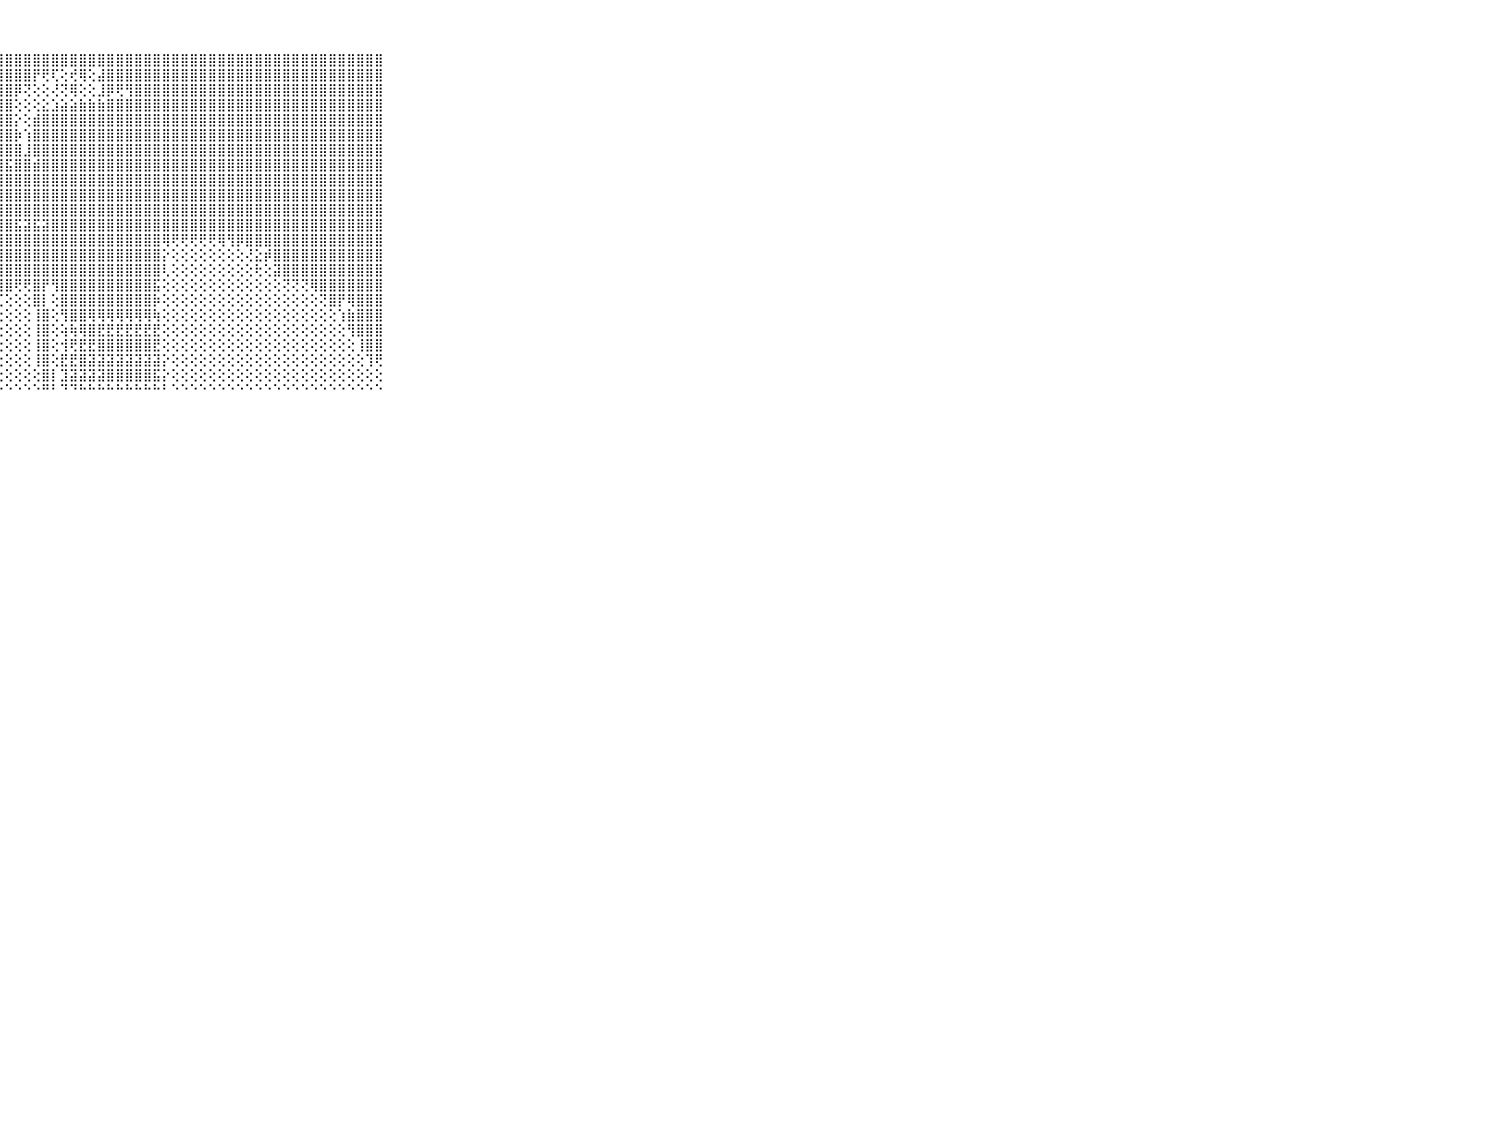

⠀⠀⠀⠀⠀⠀⠀⠀⠀⠀⠀⣿⣿⣿⣿⣿⣿⣿⣿⣿⣿⣿⣿⣿⣿⣿⣿⣿⣿⣿⣿⣿⣿⣿⣿⣿⣿⣿⣿⣿⣿⣿⣿⣿⣿⣿⣿⣿⣿⣿⣿⣿⣿⣿⣿⣿⣿⣿⣿⣿⣿⣿⣿⣿⣿⣿⣿⣿⣿⠀⠀⠀⠀⠀⠀⠀⠀⠀⠀⠀⠀
⠀⠀⠀⠀⠀⠀⠀⠀⠀⠀⠀⣿⣿⣿⣿⣿⣿⣿⣿⣿⣿⣿⣿⣿⣿⣿⣿⣿⣿⣿⣿⡟⢟⢏⢕⢞⢿⢕⣼⣿⣿⣿⣿⣿⣿⣿⣿⣿⣿⣿⣿⣿⣿⣿⣿⣿⣿⣿⣿⣿⣿⣿⣿⣿⣿⣿⣿⣿⣿⠀⠀⠀⠀⠀⠀⠀⠀⠀⠀⠀⠀
⠀⠀⠀⠀⠀⠀⠀⠀⠀⠀⠀⣿⣿⣿⣿⣿⣿⣿⣿⣿⣿⣿⣿⣿⣿⣿⣿⣿⣿⡿⢝⢕⢕⢜⢝⢿⢕⢕⣸⡿⢟⢻⣿⣿⣿⣿⣿⣿⣿⣿⣿⣿⣿⣿⣿⣿⣿⣿⣿⣿⣿⣿⣿⣿⣿⣿⣿⣿⣿⠀⠀⠀⠀⠀⠀⠀⠀⠀⠀⠀⠀
⠀⠀⠀⠀⠀⠀⠀⠀⠀⠀⠀⣿⣿⣿⣿⣿⣿⣿⣿⣿⣿⣿⣿⣿⣿⣿⣿⣿⣿⢕⢕⢕⣕⣱⣵⣵⣷⣷⣷⣿⣿⣿⣿⣿⣿⣿⣿⣿⣿⣿⣿⣿⣿⣿⣿⣿⣿⣿⣿⣿⣿⣿⣿⣿⣿⣿⣿⣿⣿⠀⠀⠀⠀⠀⠀⠀⠀⠀⠀⠀⠀
⠀⠀⠀⠀⠀⠀⠀⠀⠀⠀⠀⣿⣿⣿⣿⣿⣿⣿⣿⣿⣿⣿⣿⣿⣿⣿⣿⣿⣿⡕⢕⣾⣿⣿⣿⣿⣿⣿⣿⣿⣿⣿⣿⣿⣿⣿⣿⣿⣿⣿⣿⣿⣿⣿⣿⣿⣿⣿⣿⣿⣿⣿⣿⣿⣿⣿⣿⣿⣿⠀⠀⠀⠀⠀⠀⠀⠀⠀⠀⠀⠀
⠀⠀⠀⠀⠀⠀⠀⠀⠀⠀⠀⣿⣿⣿⣿⣿⣿⣿⣿⣿⣿⣿⣿⣿⣿⣿⣿⣿⣿⡷⢱⣿⣿⣿⣿⣿⣿⣿⣿⣿⣿⣿⣿⣿⣿⣿⣿⣿⣿⣿⣿⣿⣿⣿⣿⣿⣿⣿⣿⣿⣿⣿⣿⣿⣿⣿⣿⣿⣿⠀⠀⠀⠀⠀⠀⠀⠀⠀⠀⠀⠀
⠀⠀⠀⠀⠀⠀⠀⠀⠀⠀⠀⣿⣿⣿⣿⣿⣿⣿⣿⣿⣿⣿⣿⣿⣿⣿⣿⣿⣿⣿⣸⣿⣿⣿⣿⣿⣿⣿⣿⣿⣿⣿⣿⣿⣿⣿⣿⣿⣿⣿⣿⣿⣿⣿⣿⣿⣿⣿⣿⣿⣿⣿⣿⣿⣿⣿⣿⣿⣿⠀⠀⠀⠀⠀⠀⠀⠀⠀⠀⠀⠀
⠀⠀⠀⠀⠀⠀⠀⠀⠀⠀⠀⣿⣿⣿⣿⣿⣿⣿⣿⣿⣿⣿⣿⣿⣿⣿⣿⣿⣯⣿⣿⣾⣿⣿⣿⣿⣿⣿⣿⣿⣿⣿⣿⣿⣿⣿⣿⣿⣿⣿⣿⣿⣿⣿⣿⣿⣿⣿⣿⣿⣿⣿⣿⣿⣿⣿⣿⣿⣿⠀⠀⠀⠀⠀⠀⠀⠀⠀⠀⠀⠀
⠀⠀⠀⠀⠀⠀⠀⠀⠀⠀⠀⣿⣿⣿⣿⣿⣿⣿⣿⣿⣿⣿⣿⣿⣿⣿⣿⣿⣿⣿⣿⣿⣿⣿⣿⣿⣿⣿⣿⣿⣿⣿⣿⣿⣿⣿⣿⣿⣿⣿⣿⣿⣿⣿⣿⣿⣿⣿⣿⣿⣿⣿⣿⣿⣿⣿⣿⣿⣿⠀⠀⠀⠀⠀⠀⠀⠀⠀⠀⠀⠀
⠀⠀⠀⠀⠀⠀⠀⠀⠀⠀⠀⣿⣿⣿⣿⣿⣿⣿⣿⣿⣿⣿⣿⣿⣿⣿⣿⣿⣿⣿⣿⣿⣿⣿⣿⣿⣿⣿⣿⣿⣿⣿⣿⣿⣿⣿⣿⣿⣿⣿⣿⣿⣿⣿⣿⣿⣿⣿⣿⣿⣿⣿⣿⣿⣿⣿⣿⣿⣿⠀⠀⠀⠀⠀⠀⠀⠀⠀⠀⠀⠀
⠀⠀⠀⠀⠀⠀⠀⠀⠀⠀⠀⣿⣿⣿⣿⣿⣿⣿⣿⣿⣿⣿⣿⣿⣿⣿⣿⣿⣿⣿⣿⣿⣿⣿⣿⣿⣿⣿⣿⣿⣿⣿⣿⣿⣿⣿⣿⣿⣿⣿⣿⣿⣿⣿⣿⣿⣿⣿⣿⣿⣿⣿⣿⣿⣿⣿⣿⣿⣿⠀⠀⠀⠀⠀⠀⠀⠀⠀⠀⠀⠀
⠀⠀⠀⠀⠀⠀⠀⠀⠀⠀⠀⣿⣿⣿⣿⣿⣿⣿⣿⣿⣿⣿⣿⣿⣿⣿⣿⣿⣿⣯⣽⣯⣽⣿⣿⣿⣿⣿⣿⣿⣿⣿⣿⣿⣿⣿⣿⣿⣿⣿⣿⣿⣿⣿⣿⣿⣿⣿⣿⣿⣿⣿⣿⣿⣿⣿⣿⣿⣿⠀⠀⠀⠀⠀⠀⠀⠀⠀⠀⠀⠀
⠀⠀⠀⠀⠀⠀⠀⠀⠀⠀⠀⣿⣿⣿⣿⣿⣿⣿⣿⣿⣿⣿⣿⣿⣿⣿⣿⣿⣿⣿⣿⣿⣿⣿⣿⣿⣿⣿⣿⣿⣿⣿⣿⣿⣿⢿⢟⢟⢟⢟⢟⢿⢻⡿⣿⣿⣿⣿⣿⣿⣿⣿⣿⣿⣿⣿⣿⣿⣿⠀⠀⠀⠀⠀⠀⠀⠀⠀⠀⠀⠀
⠀⠀⠀⠀⠀⠀⠀⠀⠀⠀⠀⣿⣿⣿⣿⣿⣿⣿⣿⣿⣿⣿⣿⣿⣿⣿⣿⣿⣿⣿⣿⣿⣿⣿⣿⣿⣿⣿⣿⣿⣿⣿⣿⣿⣿⡕⢕⢕⢕⢕⢕⢕⢕⢕⢜⣕⡾⣿⣿⣿⣿⣿⣿⣿⣿⣿⣿⣿⣿⠀⠀⠀⠀⠀⠀⠀⠀⠀⠀⠀⠀
⠀⠀⠀⠀⠀⠀⠀⠀⠀⠀⠀⣿⣿⣿⣿⣿⣿⣿⣿⣿⣿⣿⣿⣿⣿⣿⣿⣿⣿⣿⣿⣿⣿⣿⣿⣿⣿⣿⣿⣿⣿⣿⣿⣿⣿⢇⢕⢕⢕⢕⢕⢕⢕⢕⢕⢗⢕⣽⣿⣿⣿⣿⣿⣿⣿⣿⣿⣿⣿⠀⠀⠀⠀⠀⠀⠀⠀⠀⠀⠀⠀
⠀⠀⠀⠀⠀⠀⠀⠀⠀⠀⠀⣿⣿⣿⣿⣿⣿⣿⣿⣿⣿⣿⣿⣿⣿⣿⣿⣿⣿⢟⢟⣿⡟⢻⣿⣿⣿⣿⣿⣿⣿⣿⣿⣿⣯⢕⢕⢕⢕⢕⢕⢕⢕⢕⢕⢕⢕⢕⢝⢝⢝⢿⣿⣿⣿⣿⣿⣿⣿⠀⠀⠀⠀⠀⠀⠀⠀⠀⠀⠀⠀
⠀⠀⠀⠀⠀⠀⠀⠀⠀⠀⠀⣿⣿⣿⣿⣿⣿⣿⣿⣿⣿⣿⣿⣿⣿⣿⣿⢎⢕⢕⢕⣿⡇⢕⣿⣿⣿⣿⣿⣿⣿⣿⣿⣿⡷⢕⢕⢕⢕⢕⢕⢕⢕⢕⢕⢕⢕⢕⢕⢕⢕⢕⢝⣿⡟⢿⣿⣿⣿⠀⠀⠀⠀⠀⠀⠀⠀⠀⠀⠀⠀
⠀⠀⠀⠀⠀⠀⠀⠀⠀⠀⠀⣿⣿⣿⣿⣿⣿⣿⣿⣿⣿⣿⣿⣿⣿⣿⢏⢕⢕⢕⢕⢸⣿⢕⢻⣿⣿⢿⢿⢿⢿⢿⢿⢿⢷⢕⢕⢕⢕⢕⢕⢕⢕⢕⢕⢕⢕⢕⢕⢕⢕⢕⢕⢕⢱⣷⣿⣿⣿⠀⠀⠀⠀⠀⠀⠀⠀⠀⠀⠀⠀
⠀⠀⠀⠀⠀⠀⠀⠀⠀⠀⠀⣿⣿⣿⣿⣿⣿⣿⣿⣿⣿⣿⣿⣿⣿⣿⢕⢕⢕⢕⢕⢸⣿⢕⢵⢷⢿⣿⣟⣟⣟⣟⣟⣟⣟⢕⢕⢕⢕⢕⢕⢕⢕⢕⢕⢕⢕⢕⢕⢕⢕⢕⢕⢕⢕⢻⣿⣿⣿⠀⠀⠀⠀⠀⠀⠀⠀⠀⠀⠀⠀
⠀⠀⠀⠀⠀⠀⠀⠀⠀⠀⠀⣿⣿⣿⣿⣿⣿⣿⣿⣿⣿⣿⣿⣿⣿⣿⢕⢕⢕⢕⢕⢸⣿⢕⢺⢟⣟⣟⣿⣿⣿⣿⣿⣿⣟⢕⢕⢕⢕⢕⢕⢕⢕⢕⢕⢕⢕⢕⢕⢕⢕⢕⢕⢕⢕⢕⢸⣿⣿⠀⠀⠀⠀⠀⠀⠀⠀⠀⠀⠀⠀
⠀⠀⠀⠀⠀⠀⠀⠀⠀⠀⠀⣿⣿⣿⣿⣿⣿⣿⣿⣿⣿⣿⣿⣿⣿⡏⢕⢕⢕⢕⢕⢸⣿⢕⣟⣟⣿⣽⣽⣽⣽⣽⣽⣽⣽⡕⢕⢕⢕⢕⢕⢕⢕⢕⢕⢕⢕⢕⢕⢕⢕⢕⢕⢕⢕⢕⢕⢹⢟⠀⠀⠀⠀⠀⠀⠀⠀⠀⠀⠀⠀
⠀⠀⠀⠀⠀⠀⠀⠀⠀⠀⠀⢸⣿⣿⣿⣿⣿⣿⣿⣿⡿⣿⣿⣿⣿⢇⢕⢕⢕⢕⢕⢕⣿⡇⣹⣽⣽⣽⣽⣿⣿⣿⣿⣿⣯⡕⢕⢕⢕⢕⢕⢕⢕⢕⢕⢕⢕⢕⢕⢕⢕⢕⢕⢕⢕⢕⢕⢕⢕⠀⠀⠀⠀⠀⠀⠀⠀⠀⠀⠀⠀
⠀⠀⠀⠀⠀⠀⠀⠀⠀⠀⠀⠘⠛⠛⠛⠛⠛⠛⠛⠛⠛⠚⠛⠛⠛⠑⠑⠑⠑⠑⠑⠑⠛⠃⠙⠙⠓⠓⠓⠓⠓⠓⠓⠓⠓⠃⠑⠑⠑⠑⠑⠑⠑⠑⠑⠑⠑⠑⠑⠑⠑⠑⠑⠑⠑⠑⠑⠑⠑⠀⠀⠀⠀⠀⠀⠀⠀⠀⠀⠀⠀